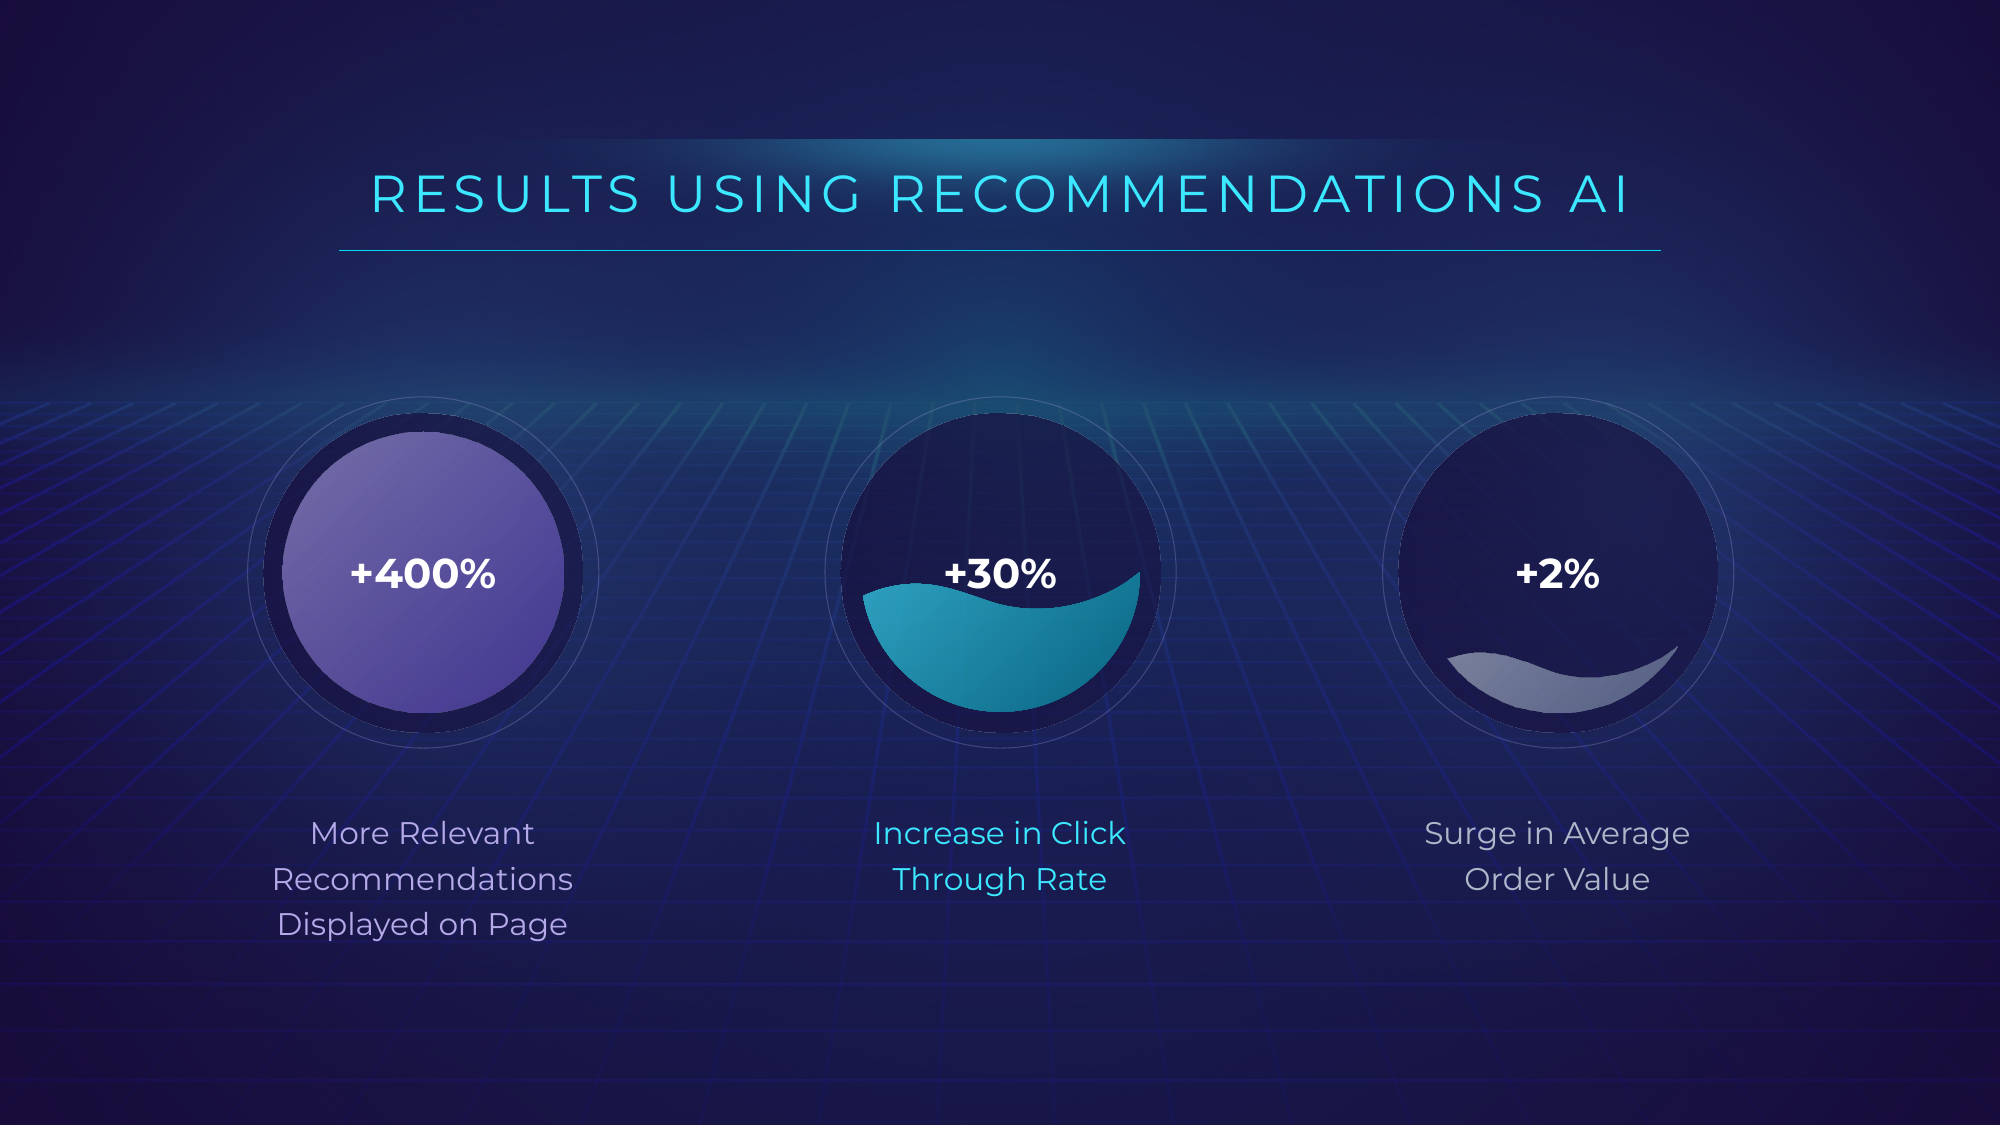

RESULTS USING RECOMMENDATIONS AI

+30%
+400%
+2%

More Relevant Recommendations Displayed on Page
Increase in Click Through Rate
Surge in Average Order Value